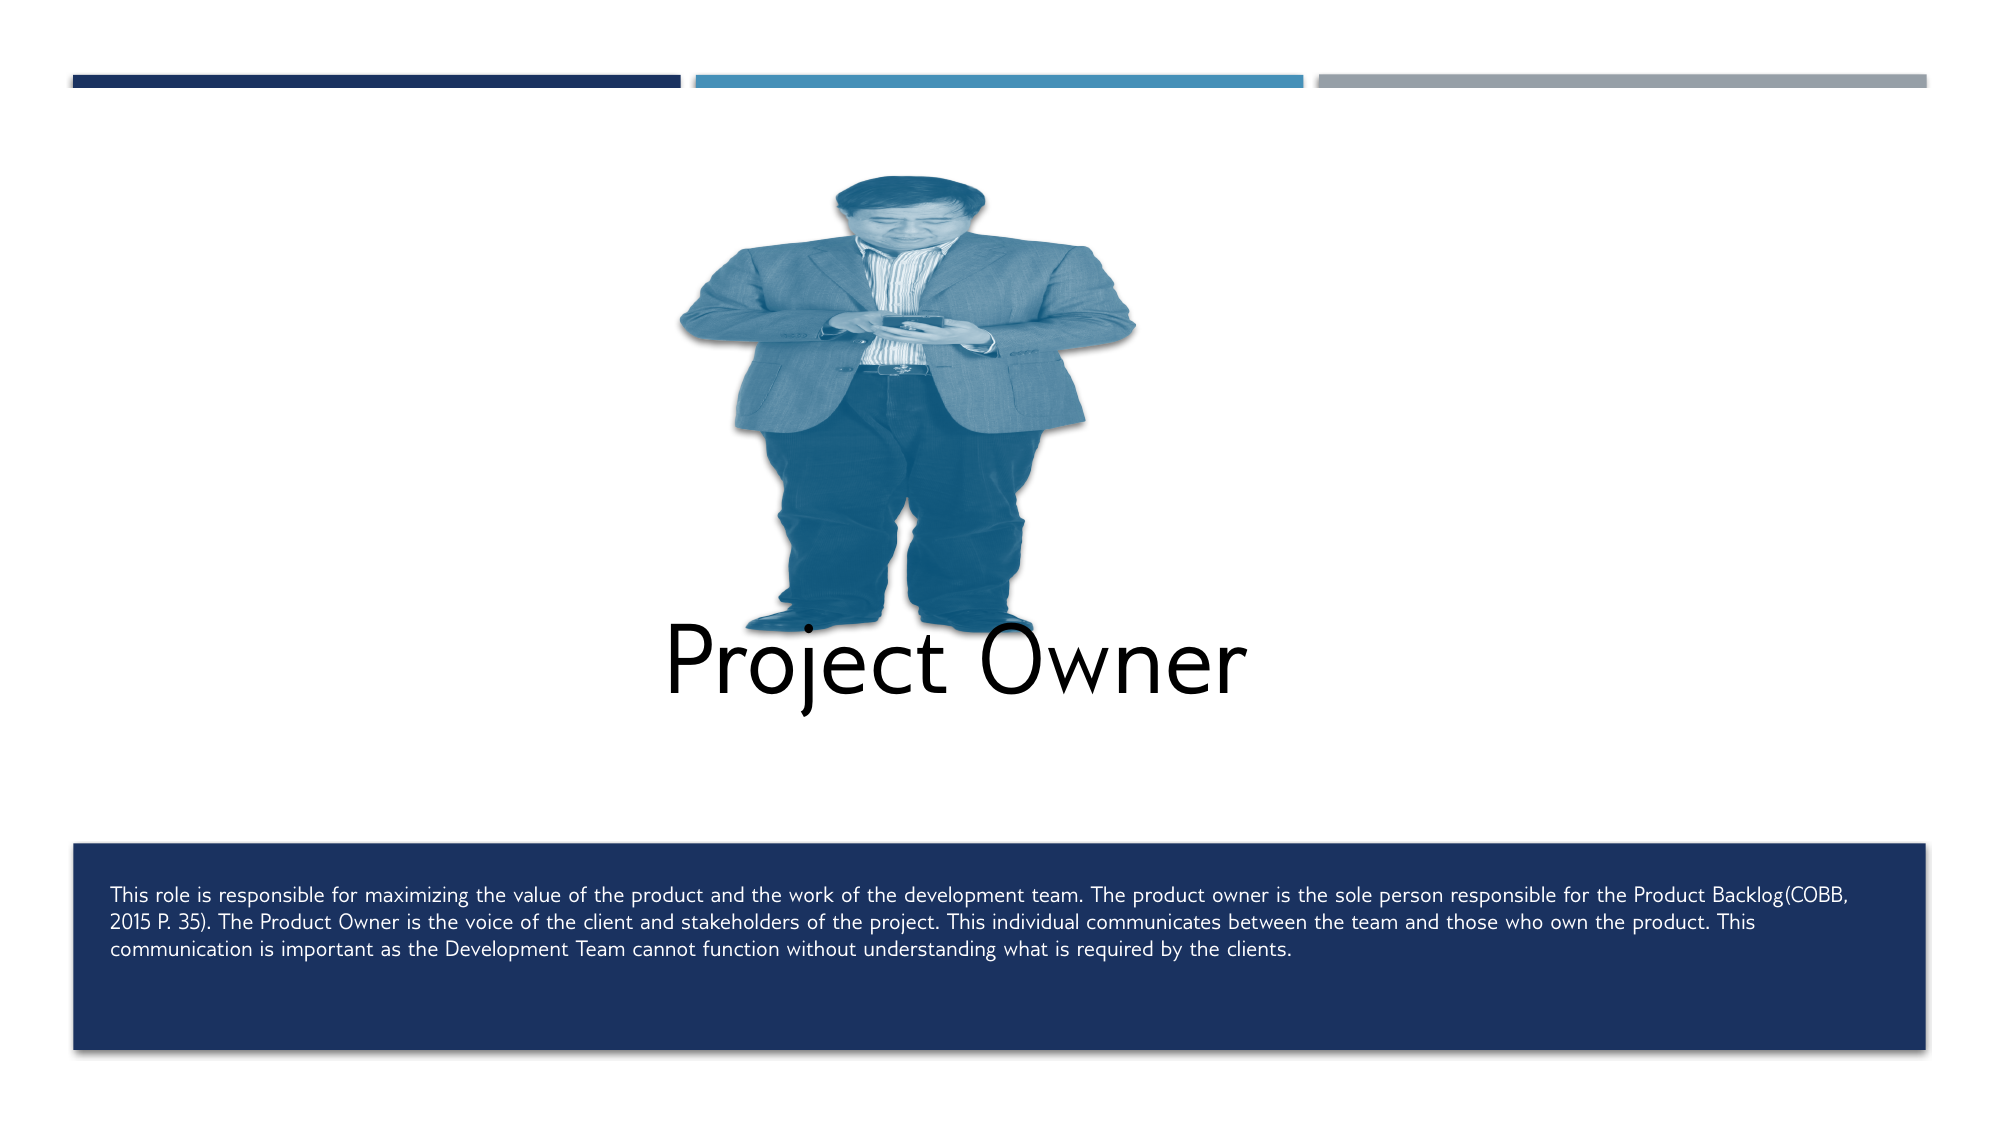

Project Owner

# This role is responsible for maximizing the value of the product and the work of the development team. The product owner is the sole person responsible for the Product Backlog(Cobb, 2015 p. 35). The Product Owner is the voice of the client and stakeholders of the project. This individual communicates between the team and those who own the product. This communication is important as the Development Team cannot function without understanding what is required by the clients.